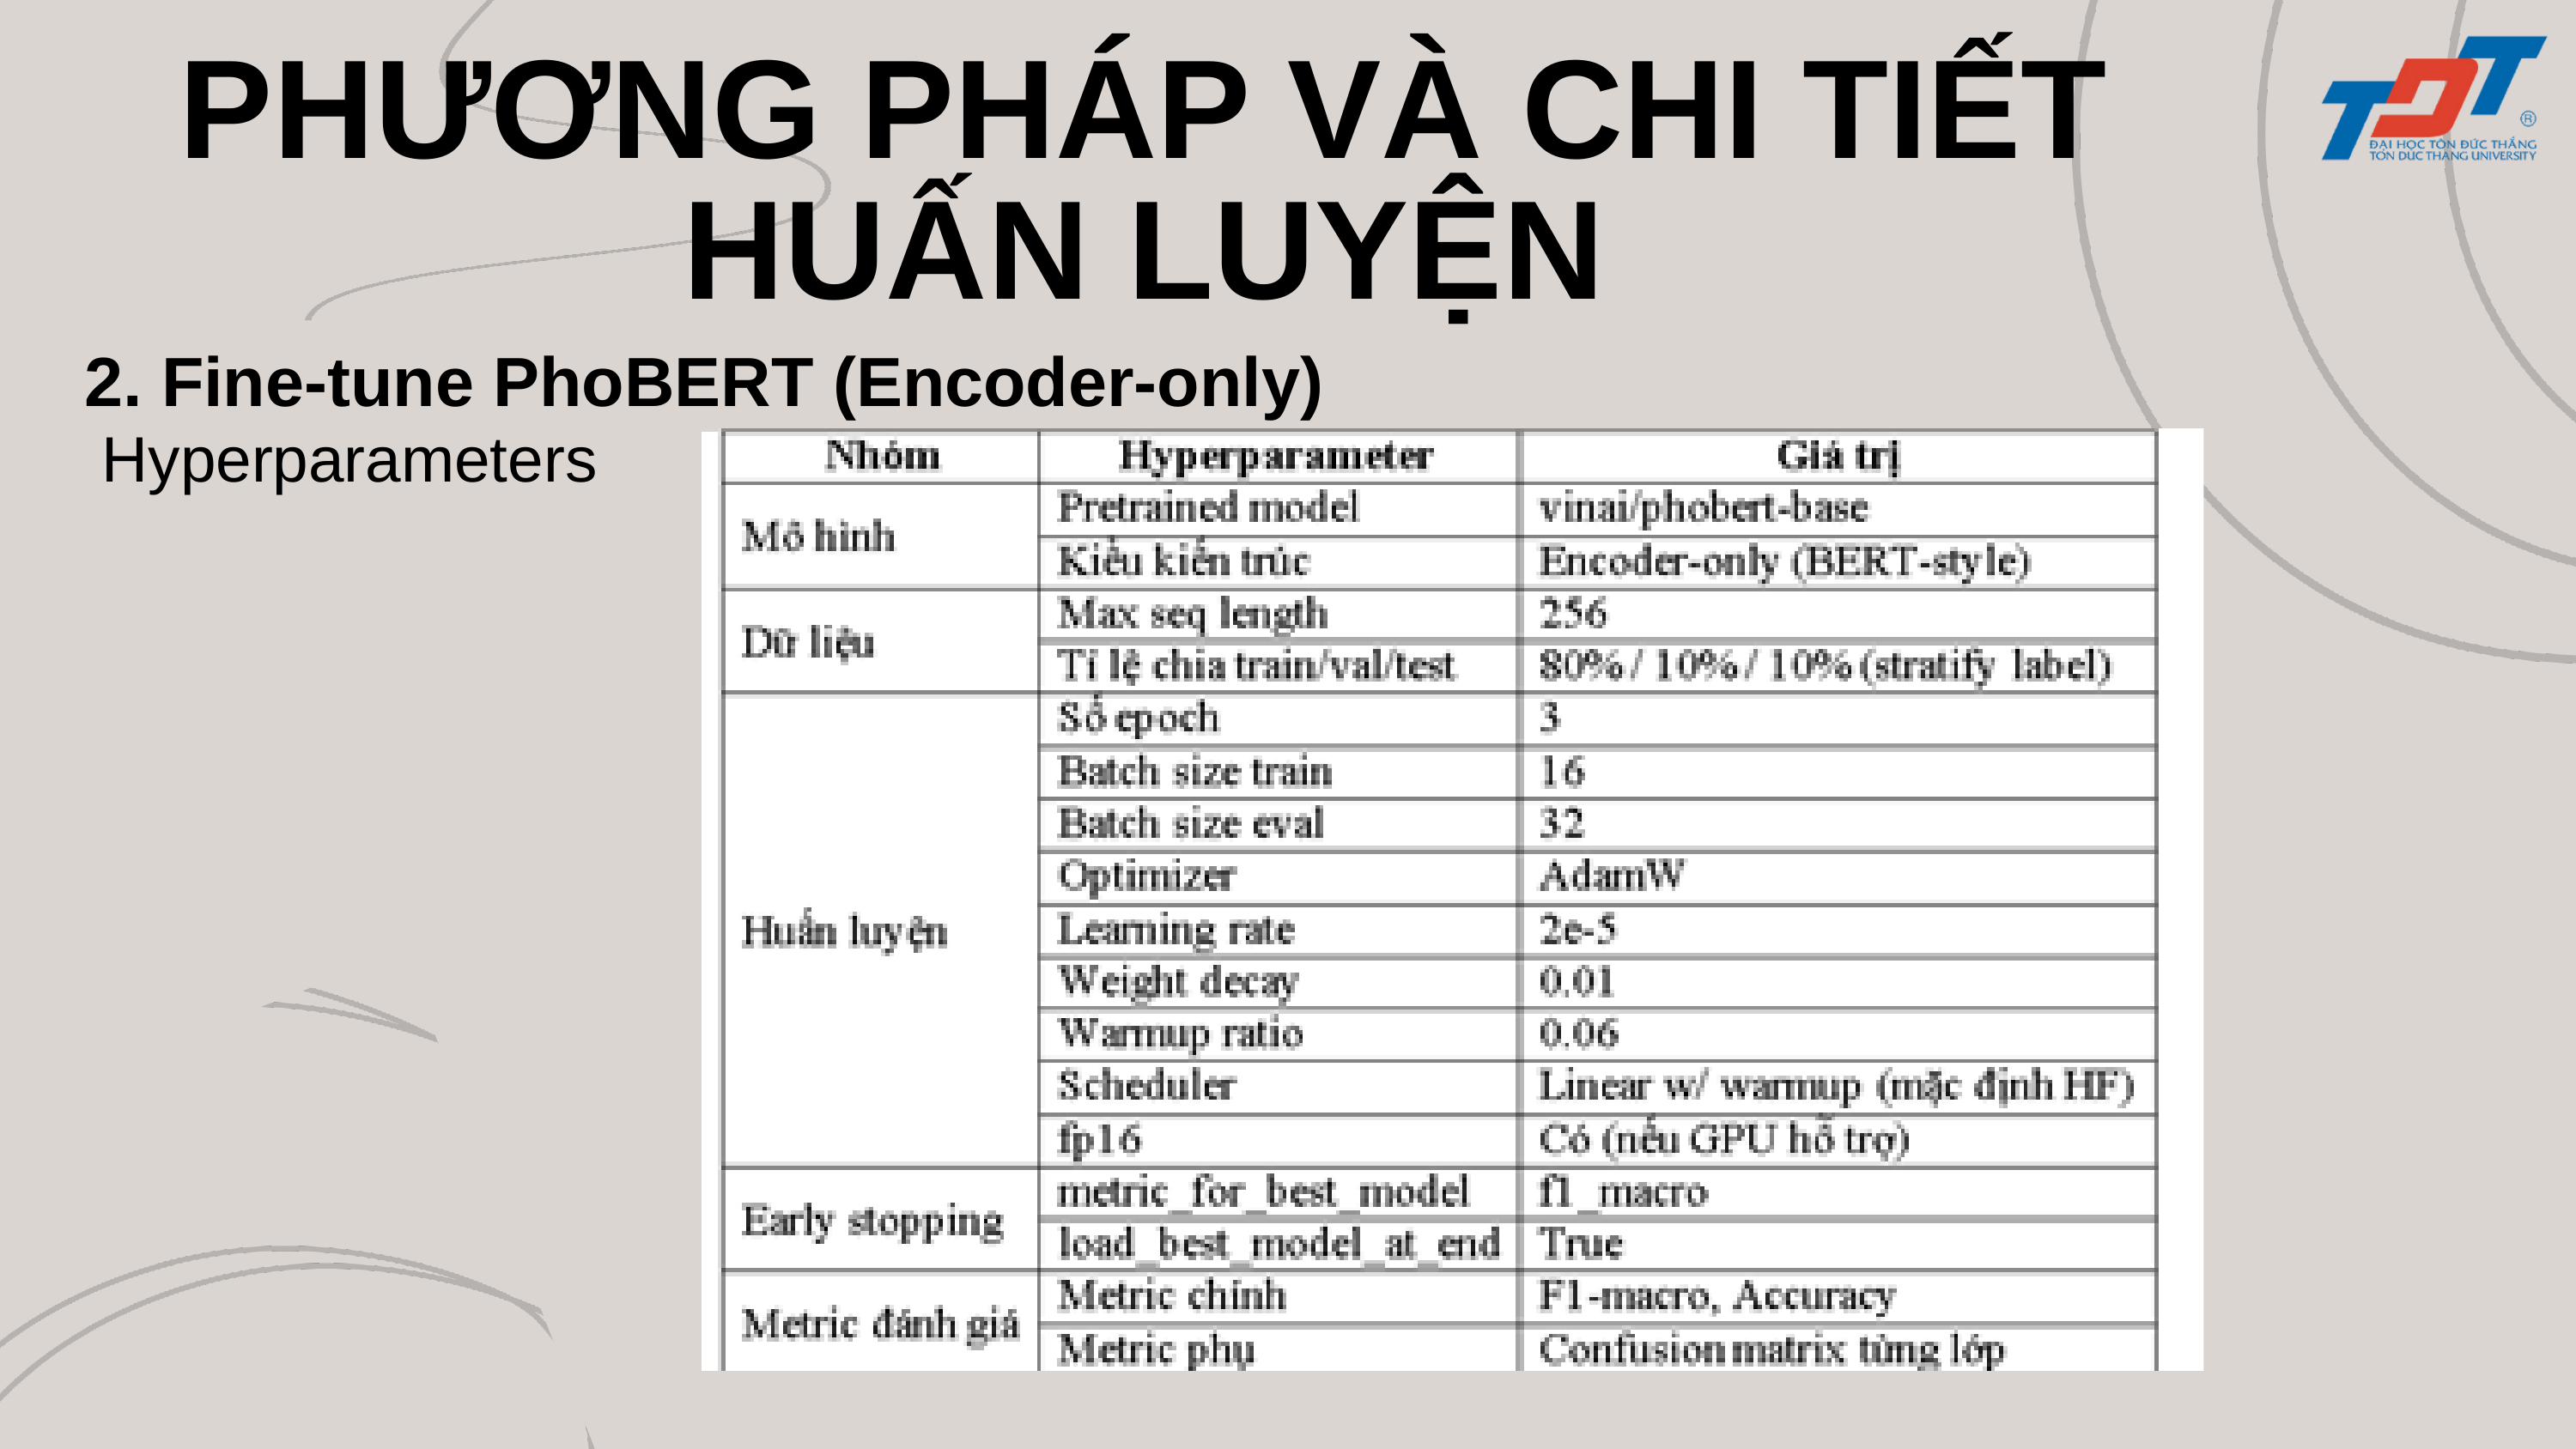

PHƯƠNG PHÁP VÀ CHI TIẾT HUẤN LUYỆN
2. Fine-tune PhoBERT (Encoder-only)
 Hyperparameters